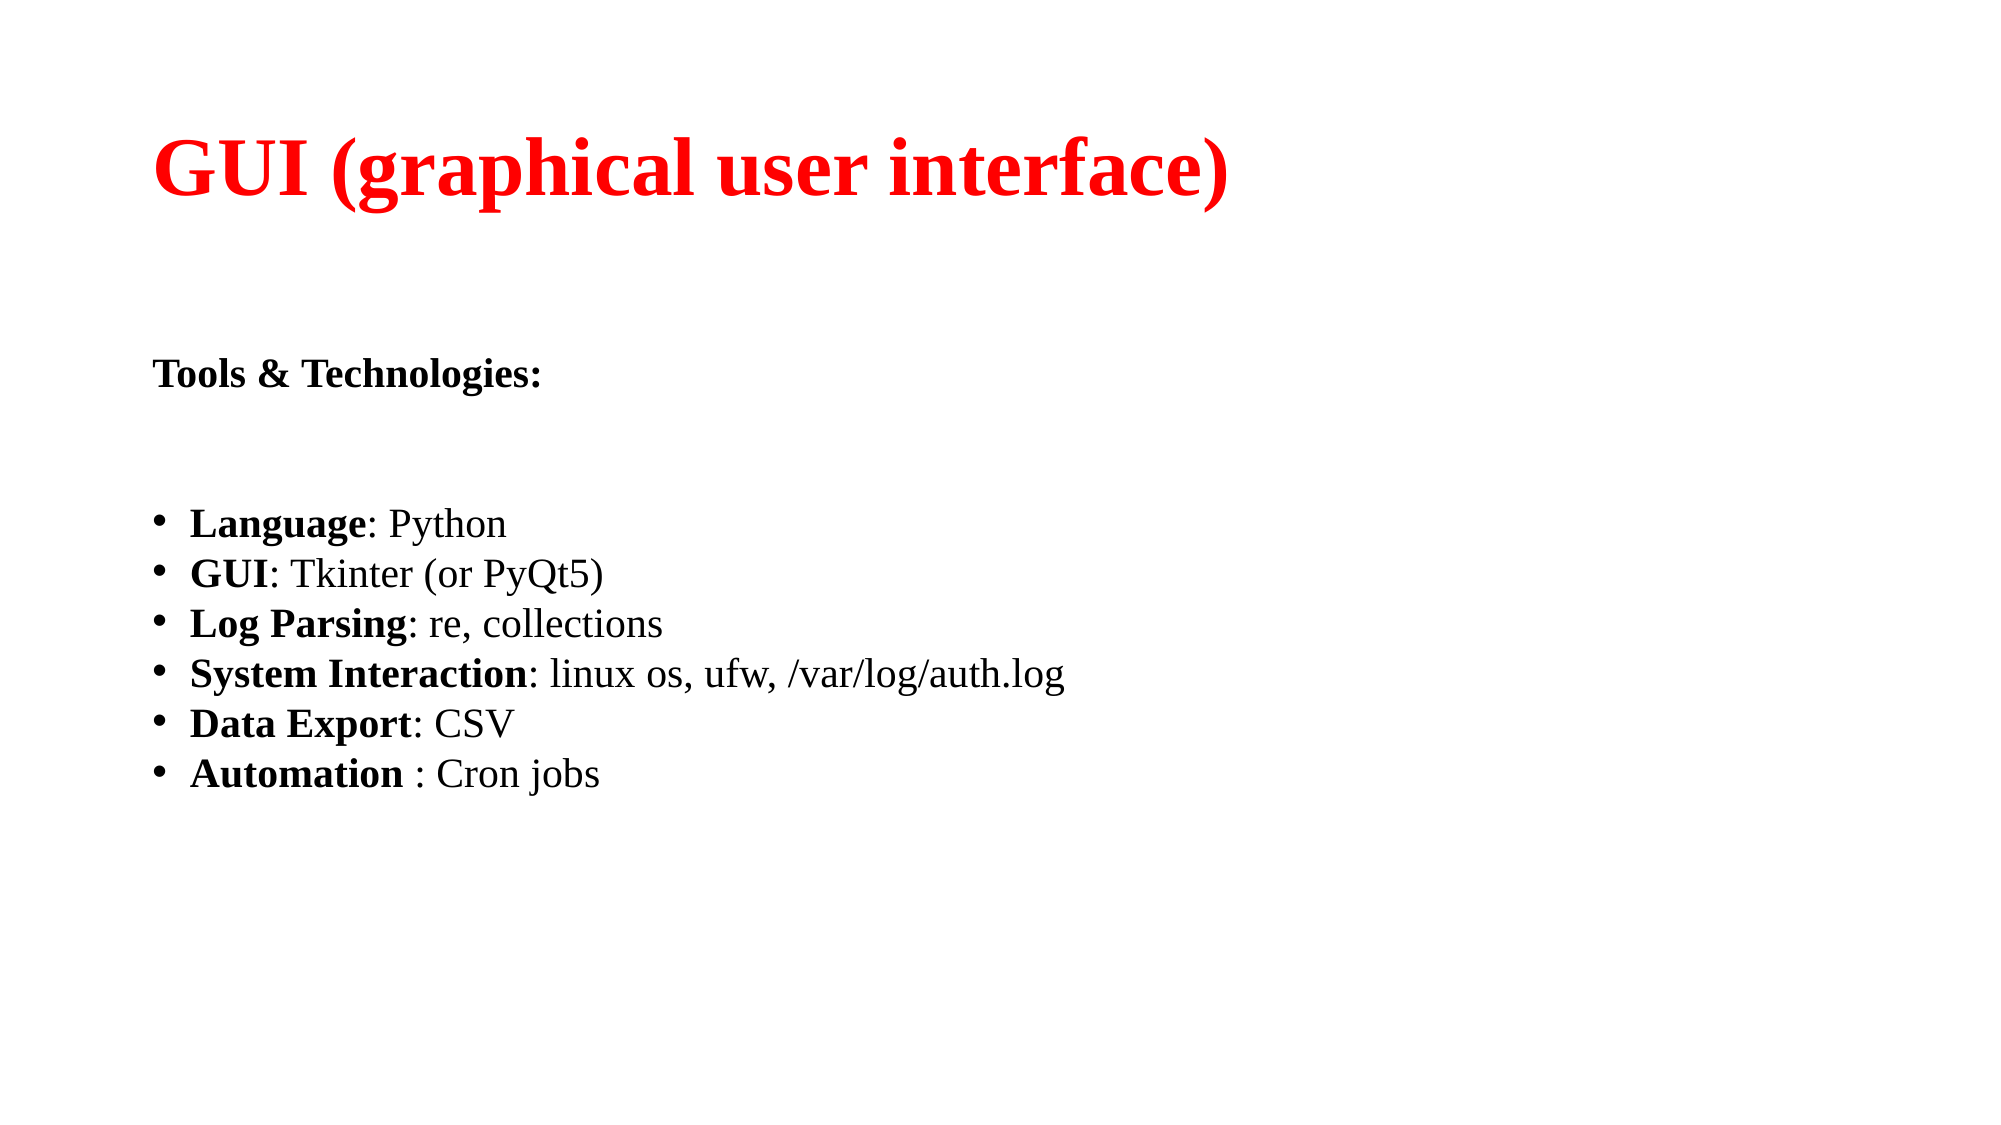

# GUI (graphical user interface)
Tools & Technologies:

Language: Python
GUI: Tkinter (or PyQt5)
Log Parsing: re, collections
System Interaction: linux os, ufw, /var/log/auth.log
Data Export: CSV
Automation : Cron jobs